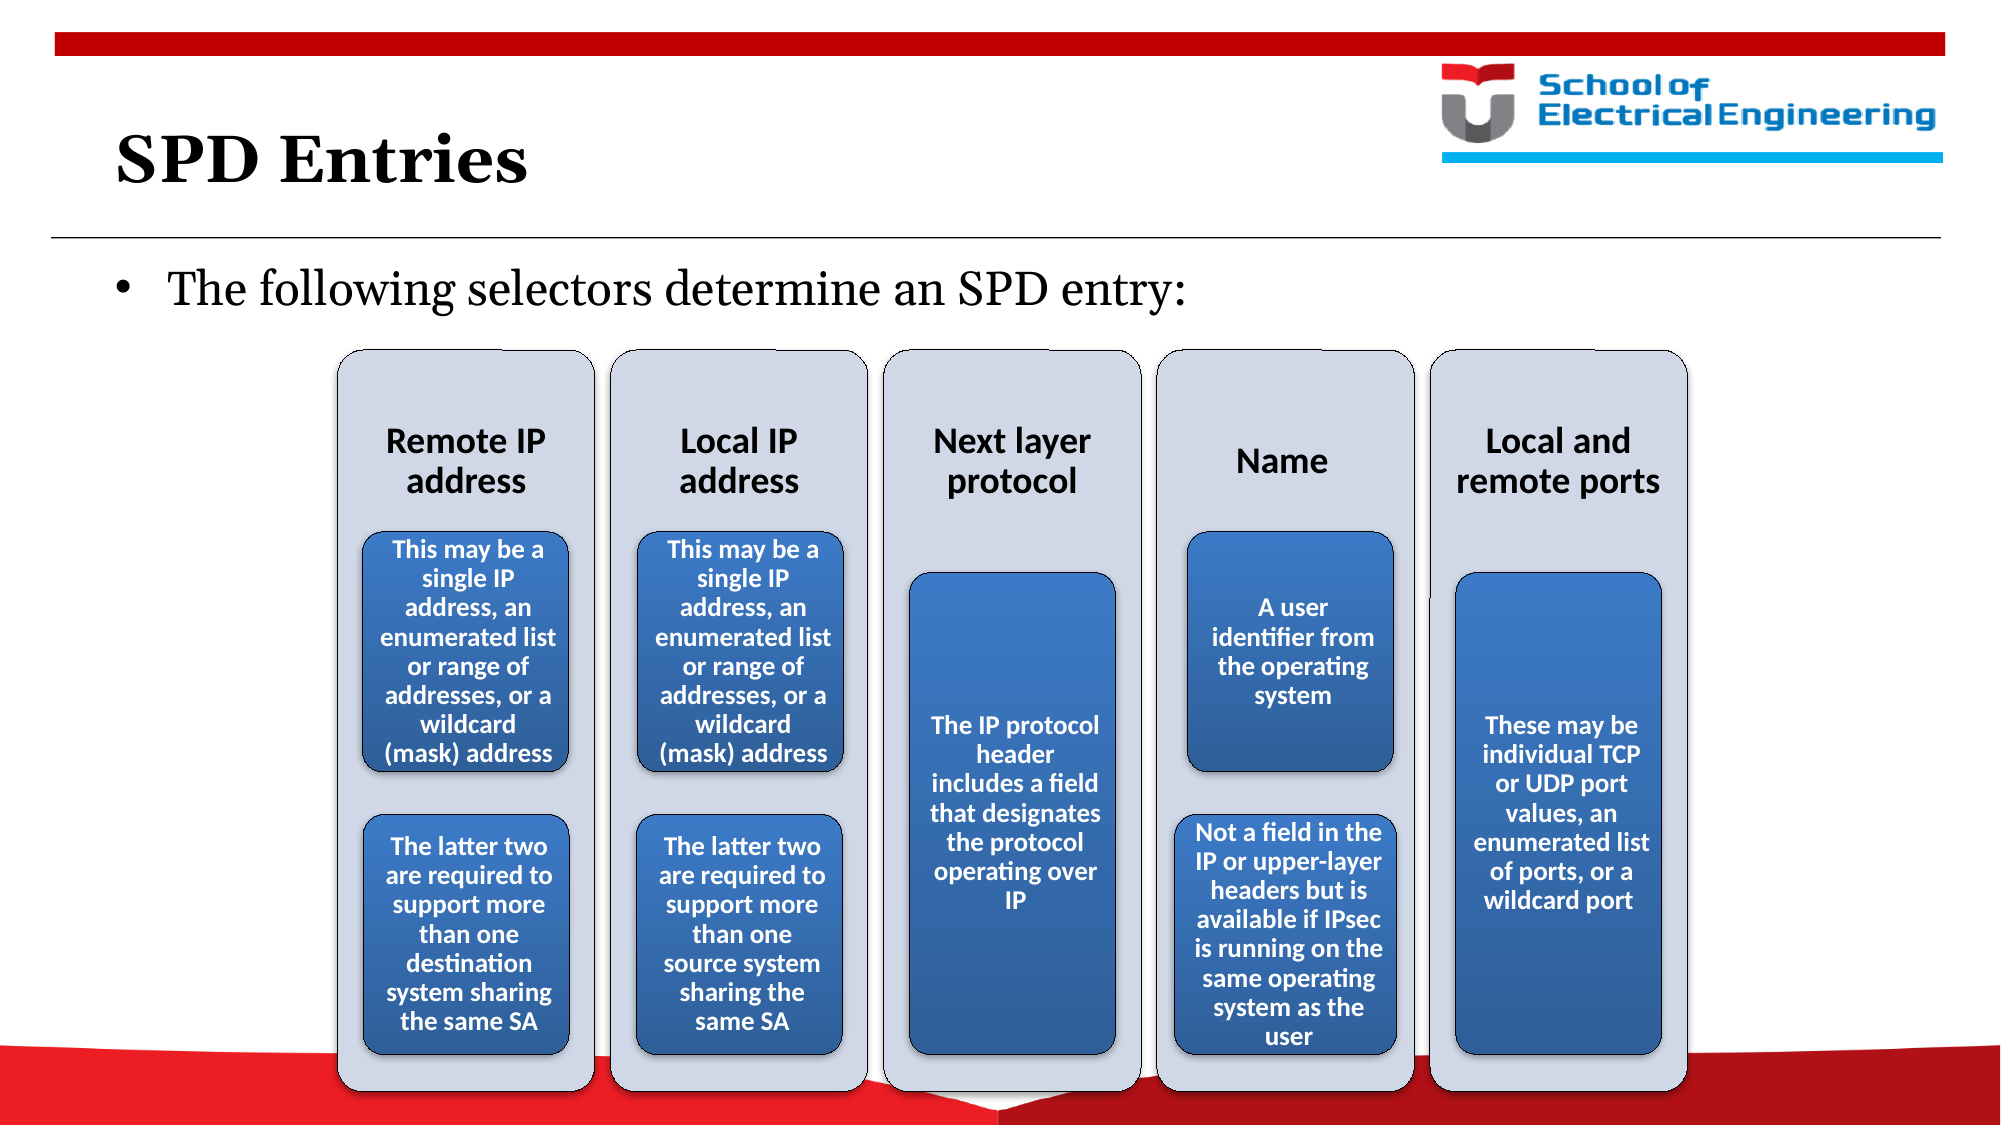

# SPD Entries
The following selectors determine an SPD entry:
Remote IP address
This may be a single IP address, an enumerated list or range of addresses, or a wildcard (mask) address
The latter two are required to support more than one destination system sharing the same SA
Local IP address
This may be a single IP address, an enumerated list or range of addresses, or a wildcard (mask) address
The latter two are required to support more than one source system sharing the same SA
Next layer protocol
The IP protocol header includes a field that designates the protocol operating over IP
Name
A user identifier from the operating system
Not a field in the IP or upper-layer headers but is available if IPsec is running on the same operating system as the user
Local and remote ports
These may be individual TCP or UDP port values, an enumerated list of ports, or a wildcard port